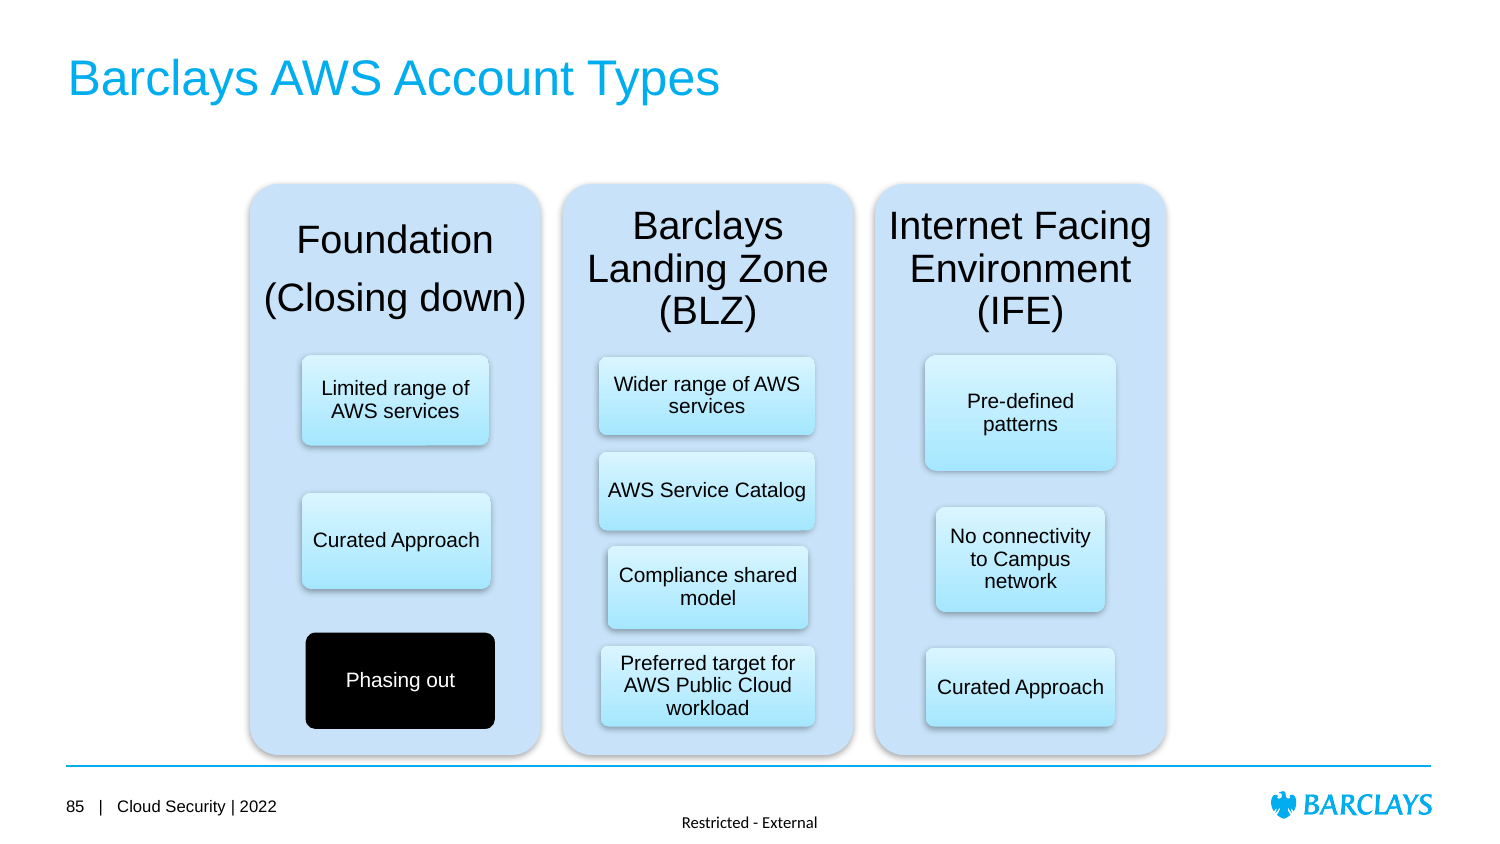

# Barclays AWS Account Types

Foundation
(Closing down)

Barclays Landing Zone (BLZ)

Internet Facing Environment (IFE)

Limited range of AWS services
Pre-defined patterns
Wider range of AWS services

AWS Service Catalog

Curated Approach

No connectivity to Campus network

Compliance shared model

Phasing out

Preferred target for AWS Public Cloud workload
Curated Approach